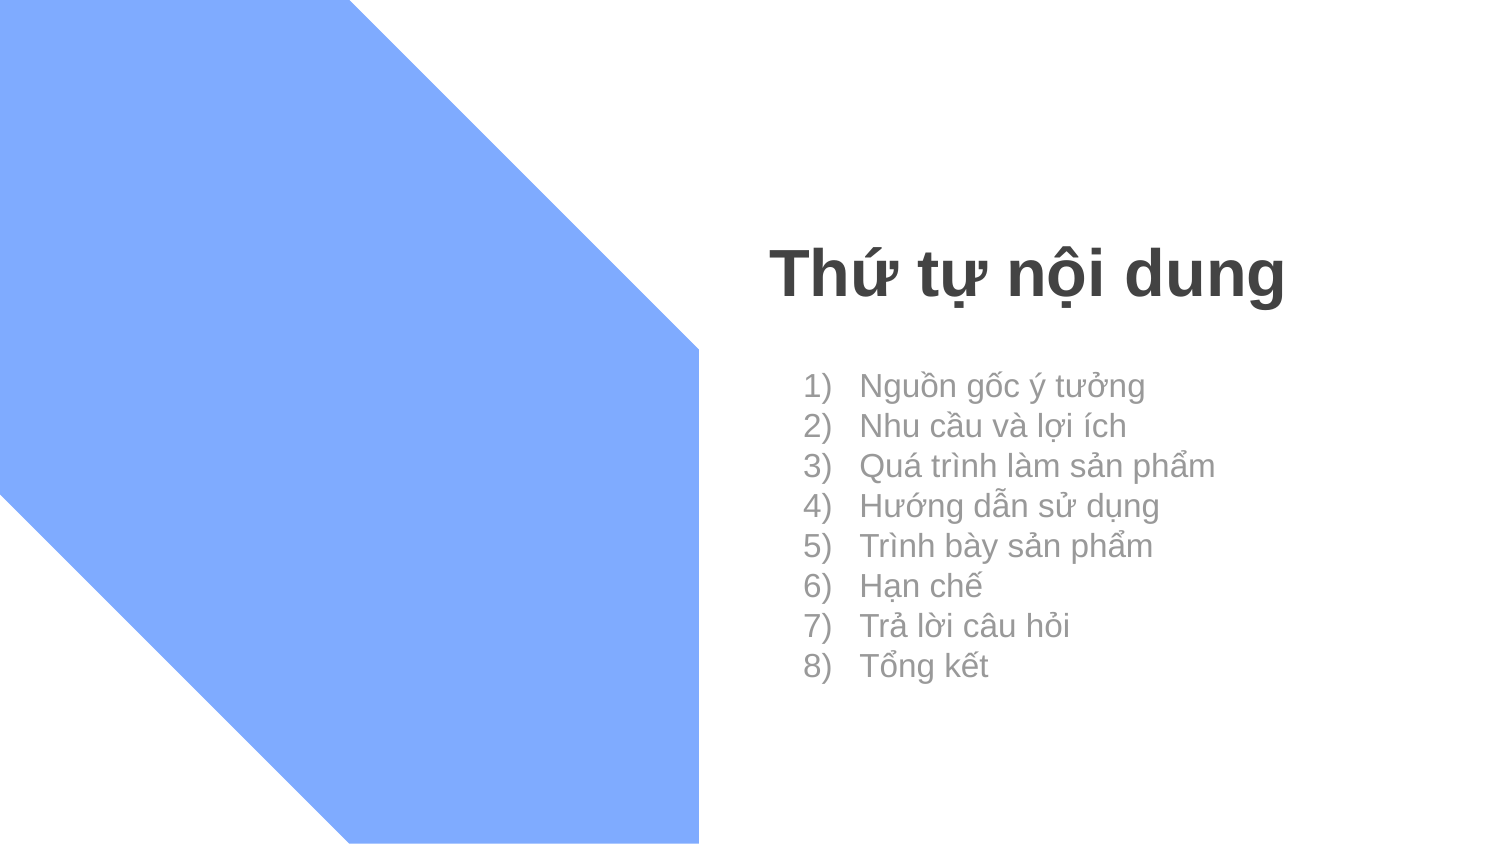

# Thứ tự nội dung
Nguồn gốc ý tưởng
Nhu cầu và lợi ích
Quá trình làm sản phẩm
Hướng dẫn sử dụng
Trình bày sản phẩm
Hạn chế
Trả lời câu hỏi
Tổng kết